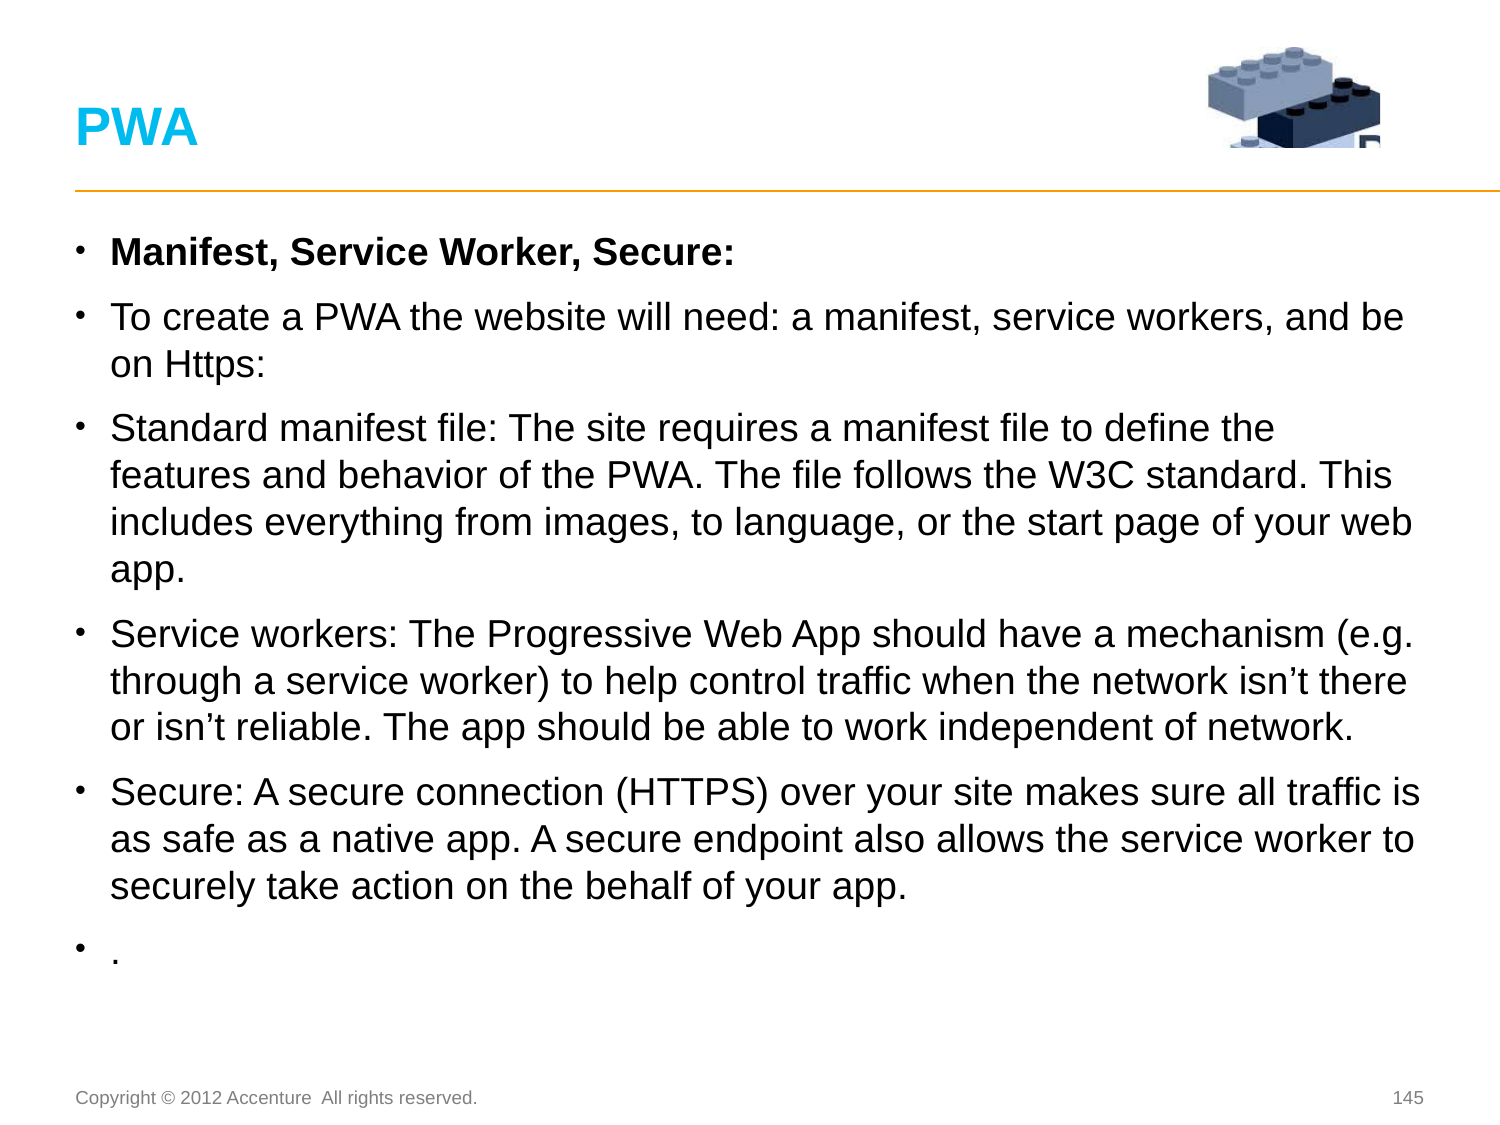

# PWA
Manifest, Service Worker, Secure:
To create a PWA the website will need: a manifest, service workers, and be on Https:
Standard manifest file: The site requires a manifest file to define the features and behavior of the PWA. The file follows the W3C standard. This includes everything from images, to language, or the start page of your web app.
Service workers: The Progressive Web App should have a mechanism (e.g. through a service worker) to help control traffic when the network isn’t there or isn’t reliable. The app should be able to work independent of network.
Secure: A secure connection (HTTPS) over your site makes sure all traffic is as safe as a native app. A secure endpoint also allows the service worker to securely take action on the behalf of your app.
.